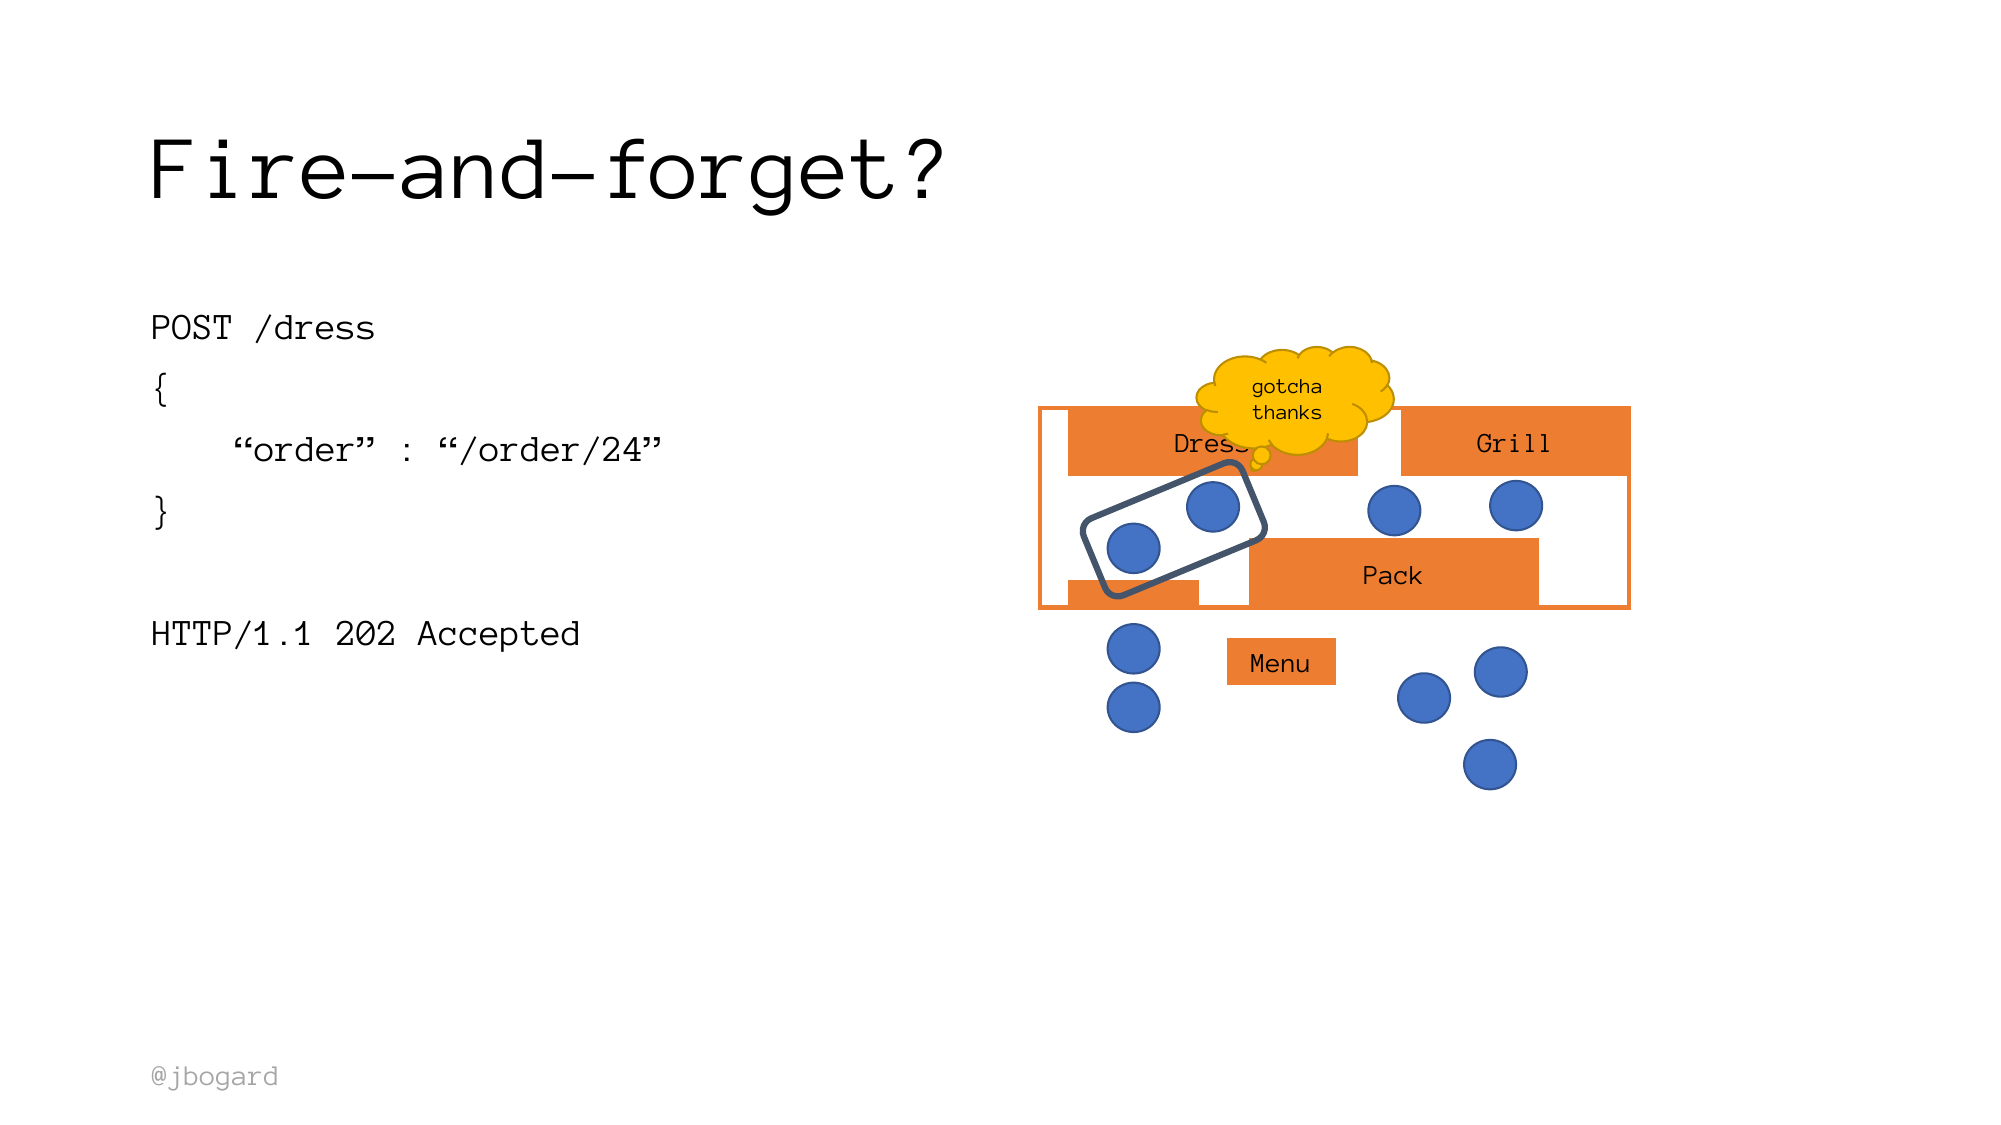

# Fire-and-forget?
POST /dress
{
    “order” : “/order/24”
}

HTTP/1.1 202 Accepted
gotcha thanks

Grill
Dress

Pack

Menu